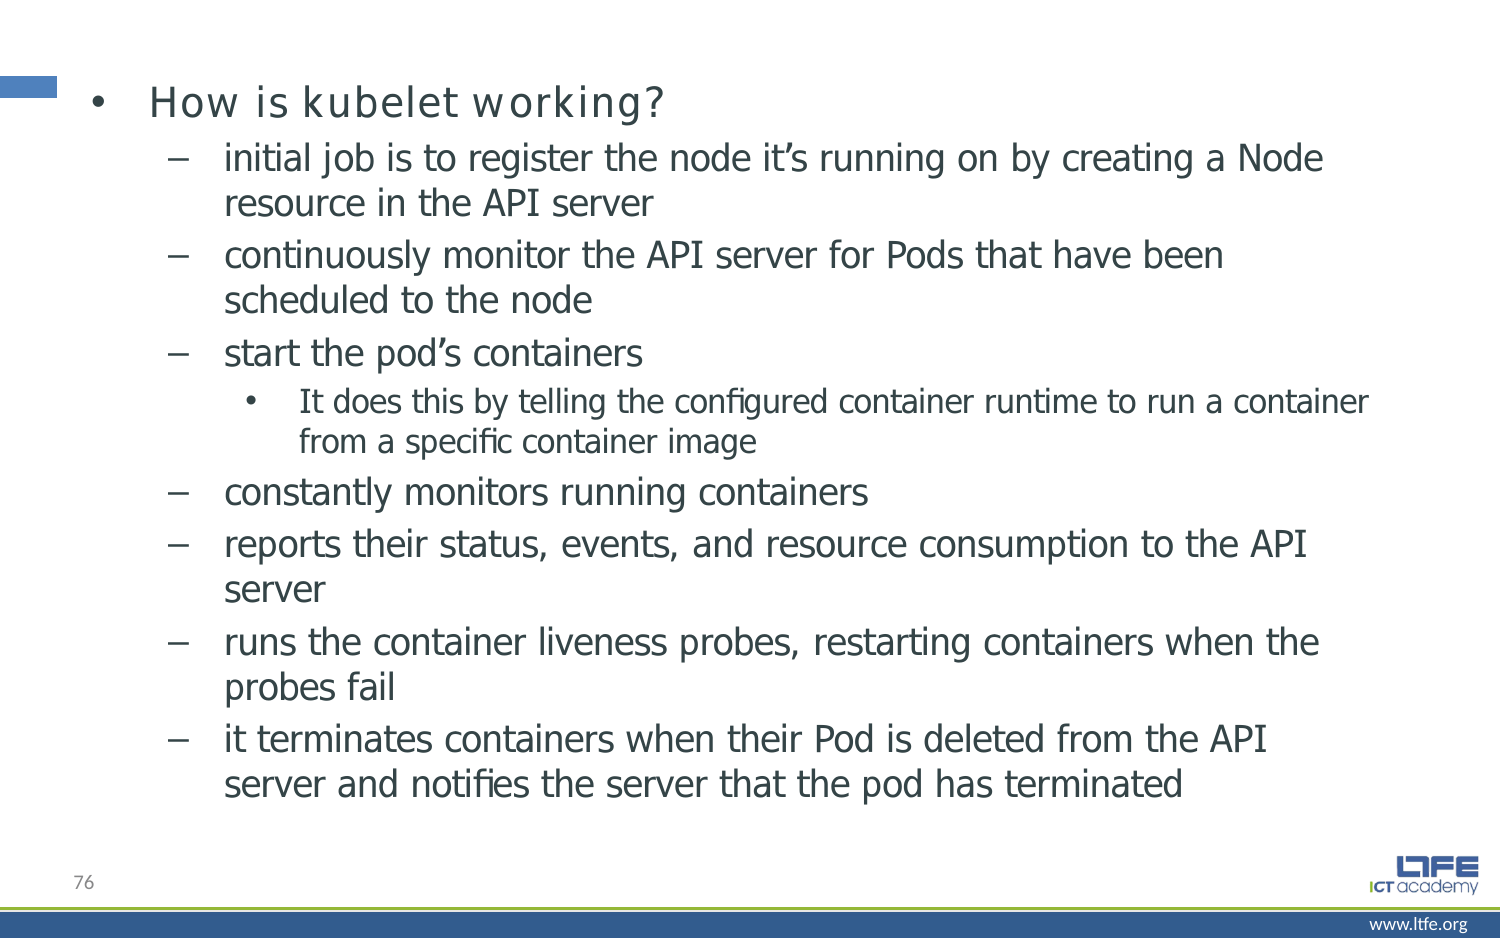

How is kubelet working?
initial job is to register the node it’s running on by creating a Node resource in the API server
continuously monitor the API server for Pods that have been scheduled to the node
start the pod’s containers
It does this by telling the configured container runtime to run a container from a specific container image
constantly monitors running containers
reports their status, events, and resource consumption to the API server
runs the container liveness probes, restarting containers when the probes fail
it terminates containers when their Pod is deleted from the API server and notifies the server that the pod has terminated
76